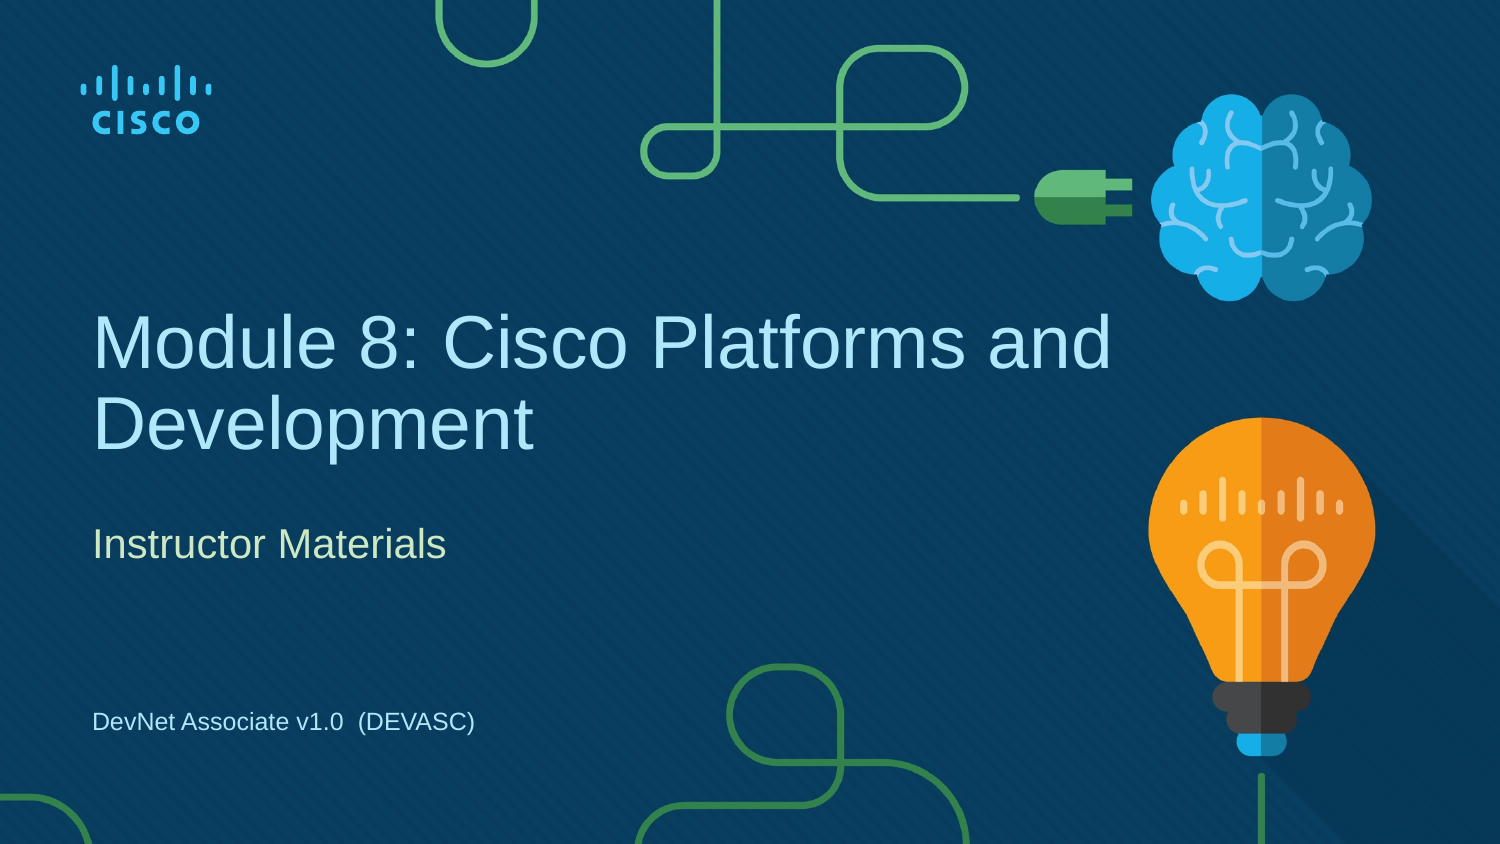

# Module 8: Cisco Platforms and Development
Instructor Materials
DevNet Associate v1.0  (DEVASC)